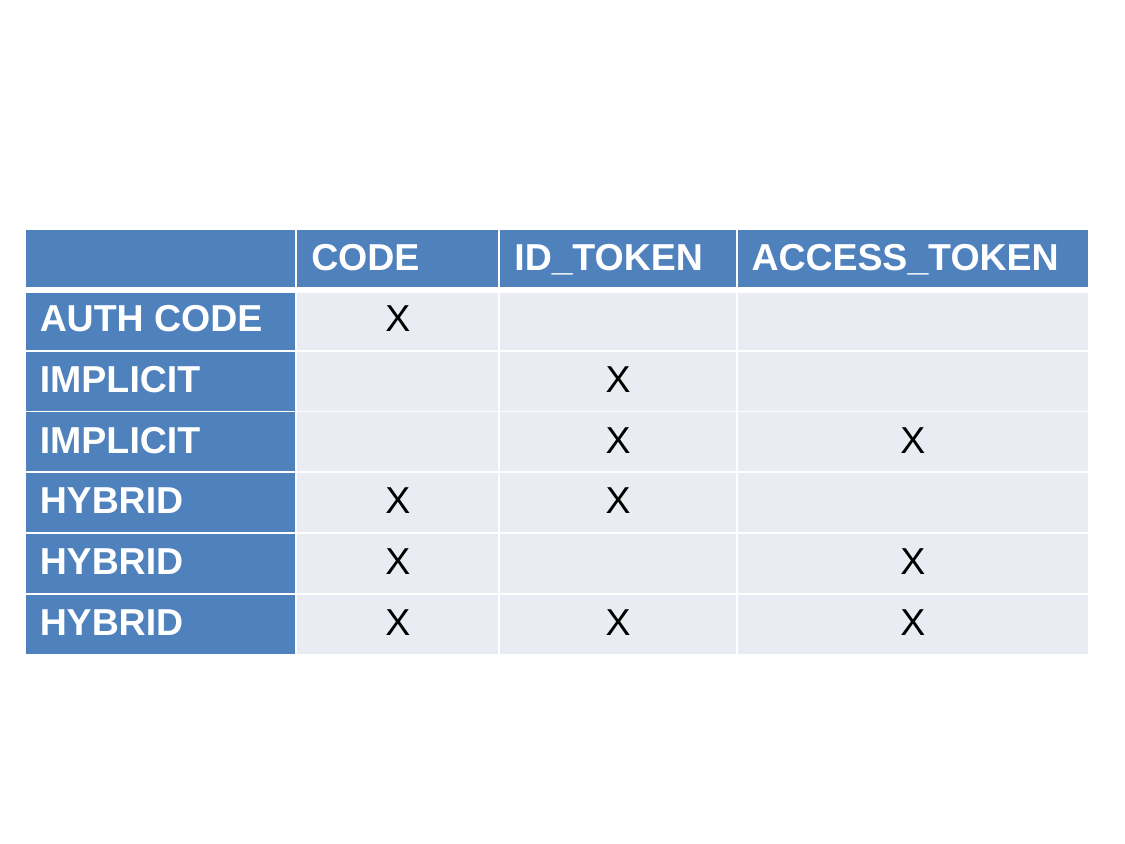

|  | CODE | ID\_TOKEN | ACCESS\_TOKEN |
| --- | --- | --- | --- |
| AUTH CODE | X |  |  |
| IMPLICIT |  | X |  |
| IMPLICIT |  | X | X |
| HYBRID | X | X |  |
| HYBRID | X |  | X |
| HYBRID | X | X | X |